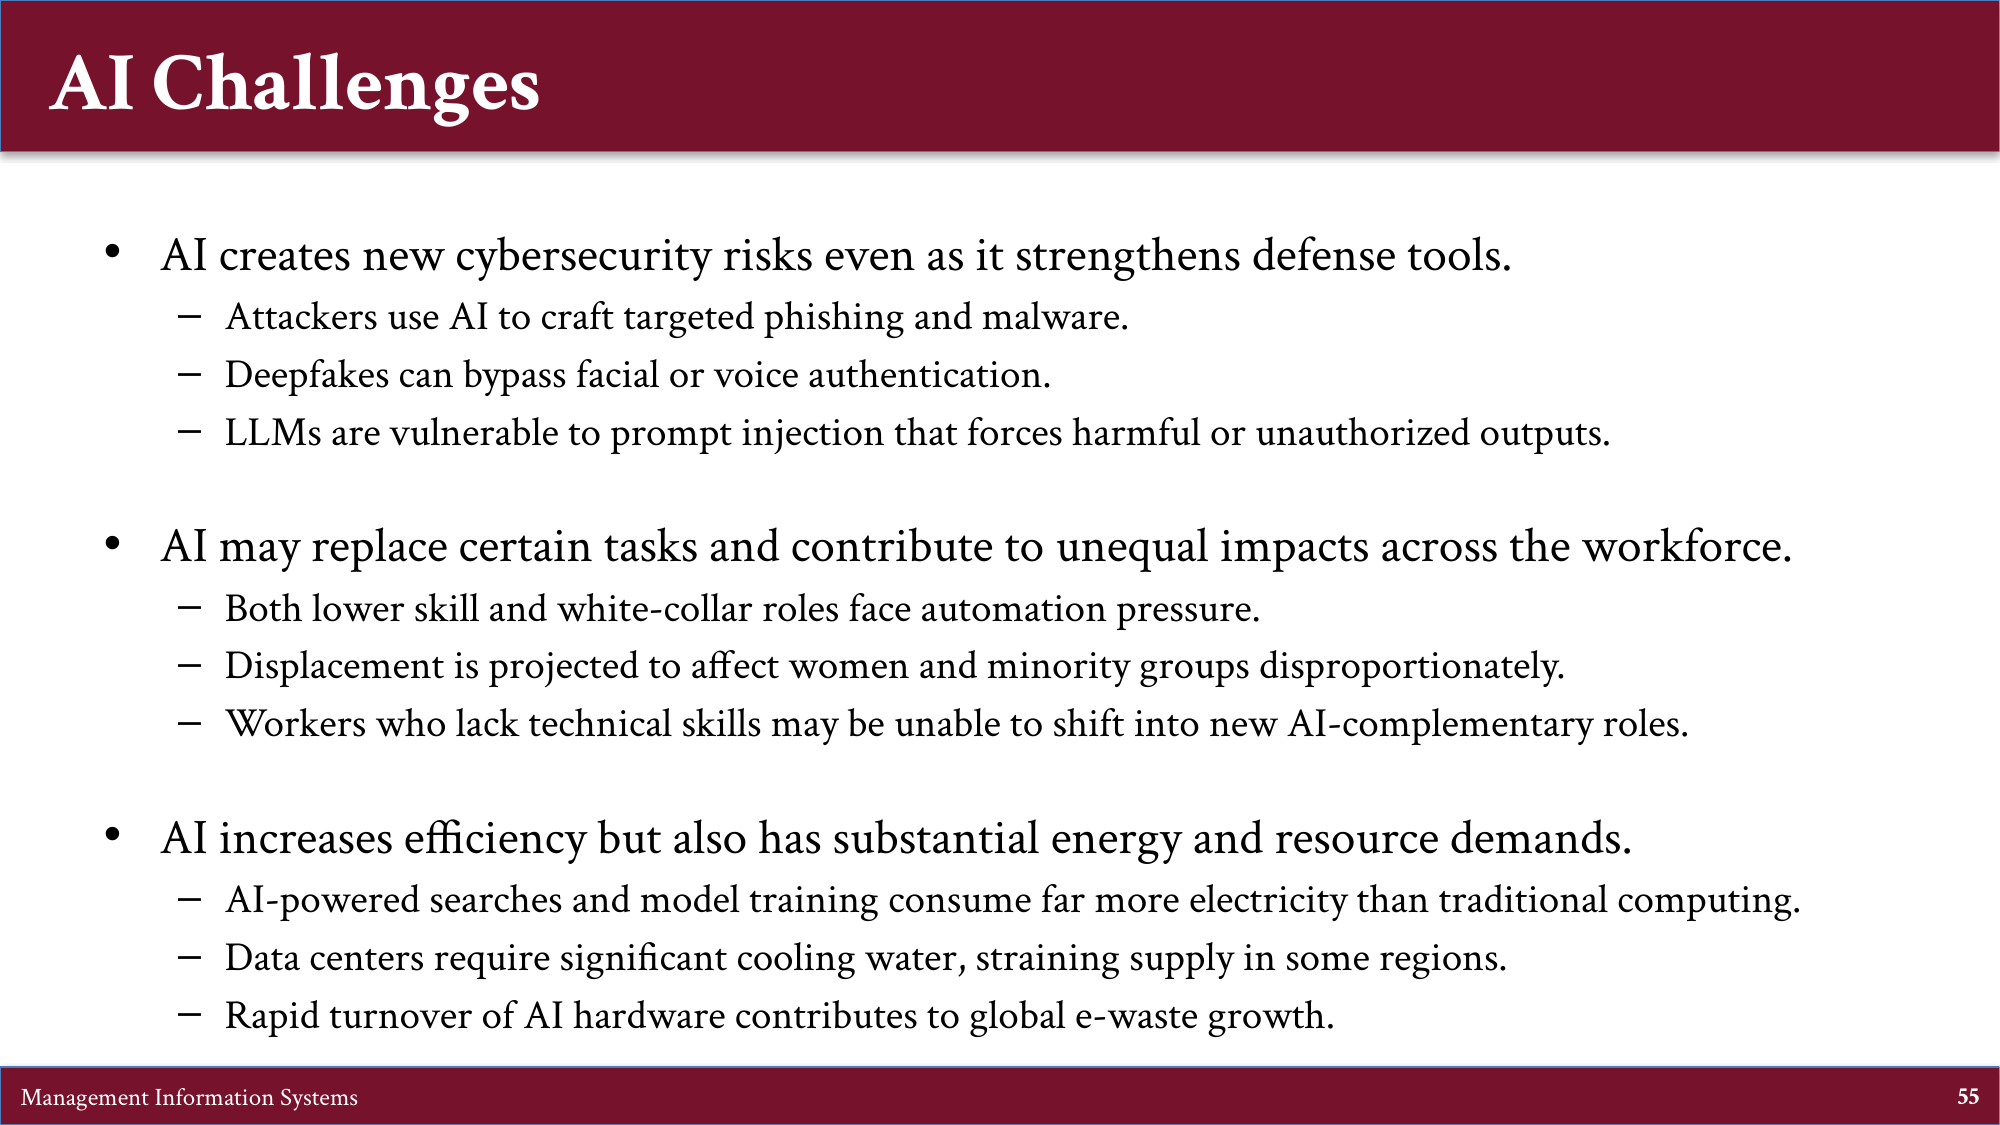

# AI Challenges
AI creates new cybersecurity risks even as it strengthens defense tools.
Attackers use AI to craft targeted phishing and malware.
Deepfakes can bypass facial or voice authentication.
LLMs are vulnerable to prompt injection that forces harmful or unauthorized outputs.

AI may replace certain tasks and contribute to unequal impacts across the workforce.
Both lower skill and white-collar roles face automation pressure.
Displacement is projected to affect women and minority groups disproportionately.
Workers who lack technical skills may be unable to shift into new AI-complementary roles.

AI increases efficiency but also has substantial energy and resource demands.
AI-powered searches and model training consume far more electricity than traditional computing.
Data centers require significant cooling water, straining supply in some regions.
Rapid turnover of AI hardware contributes to global e-waste growth.

 Management Information Systems
55